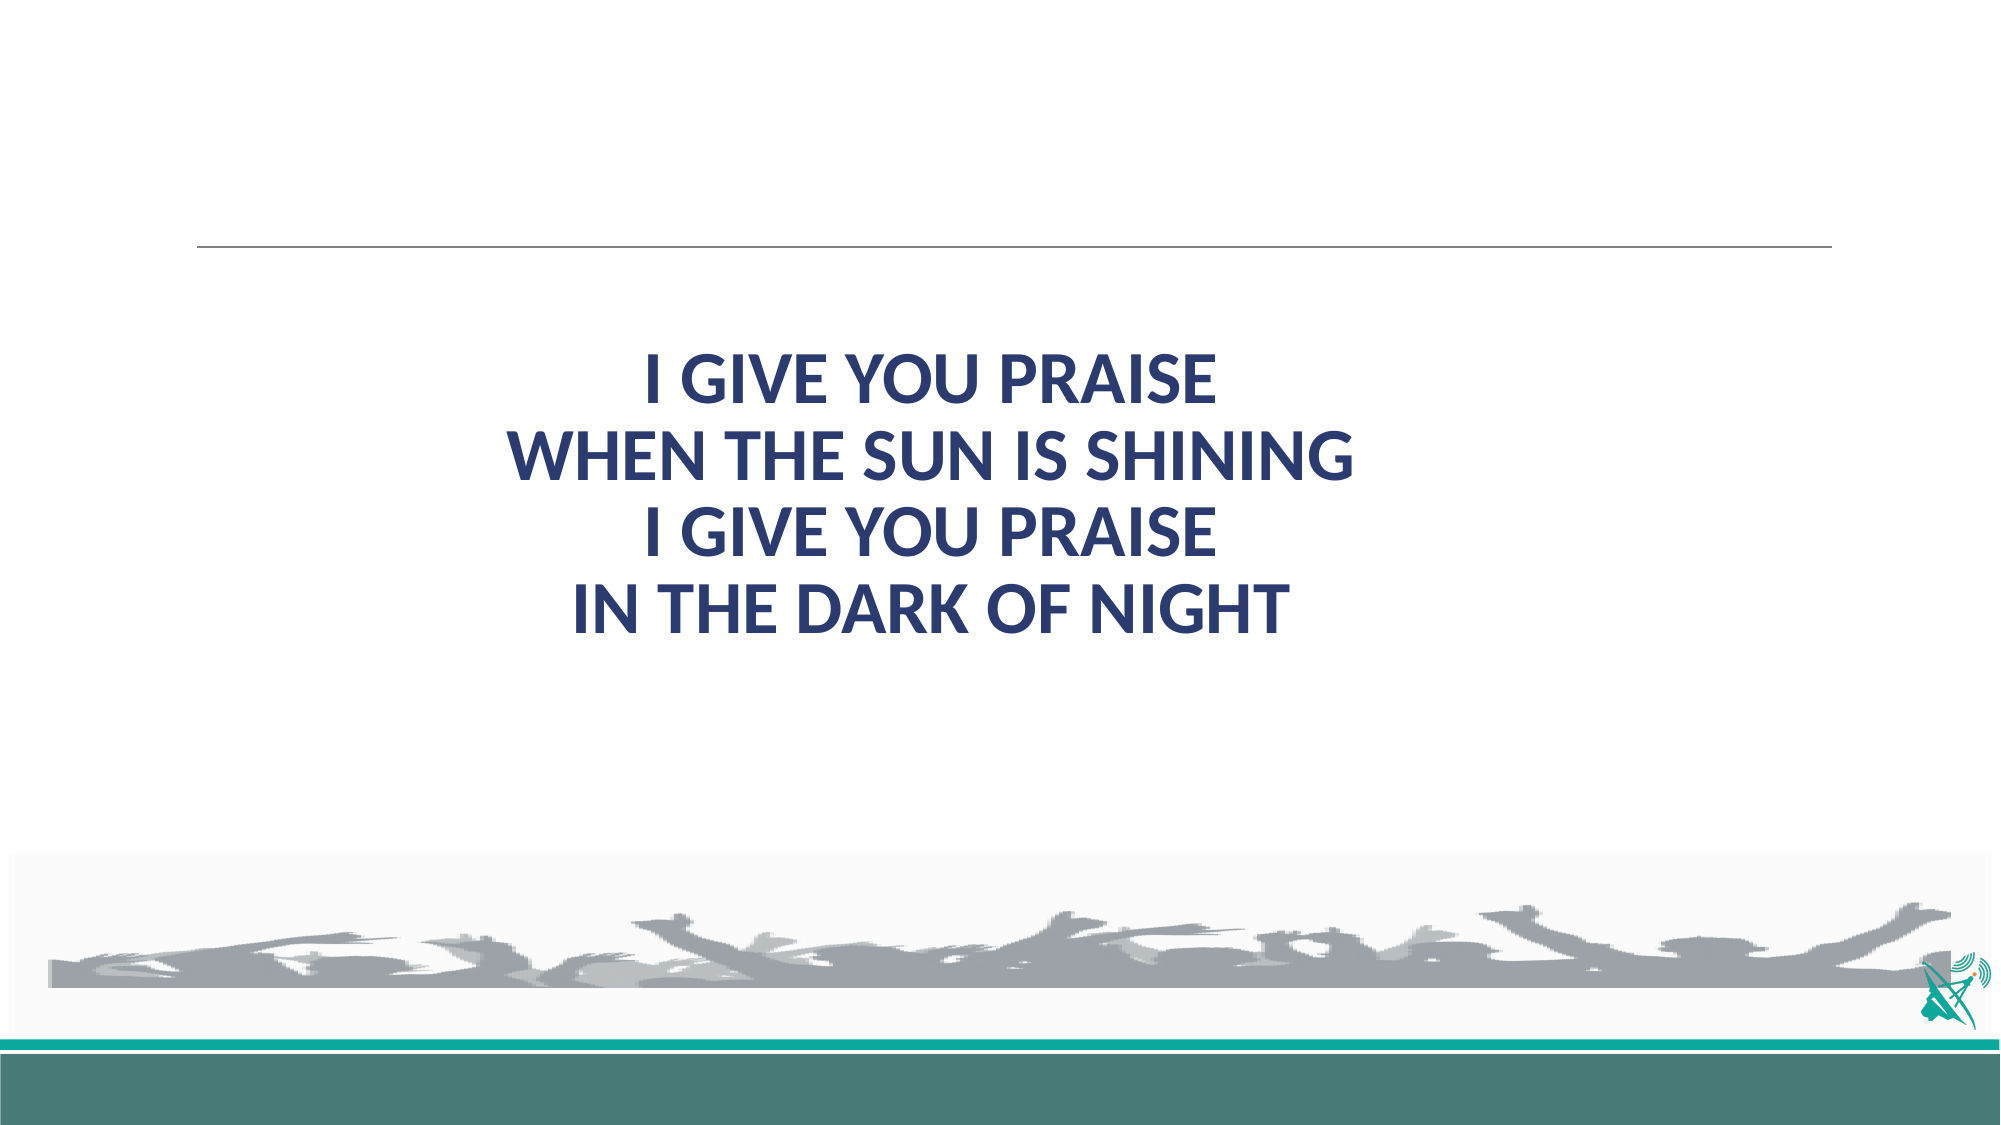

# I GIVE YOU PRAISE WHEN THE SUN IS SHINING I GIVE YOU PRAISE IN THE DARK OF NIGHT